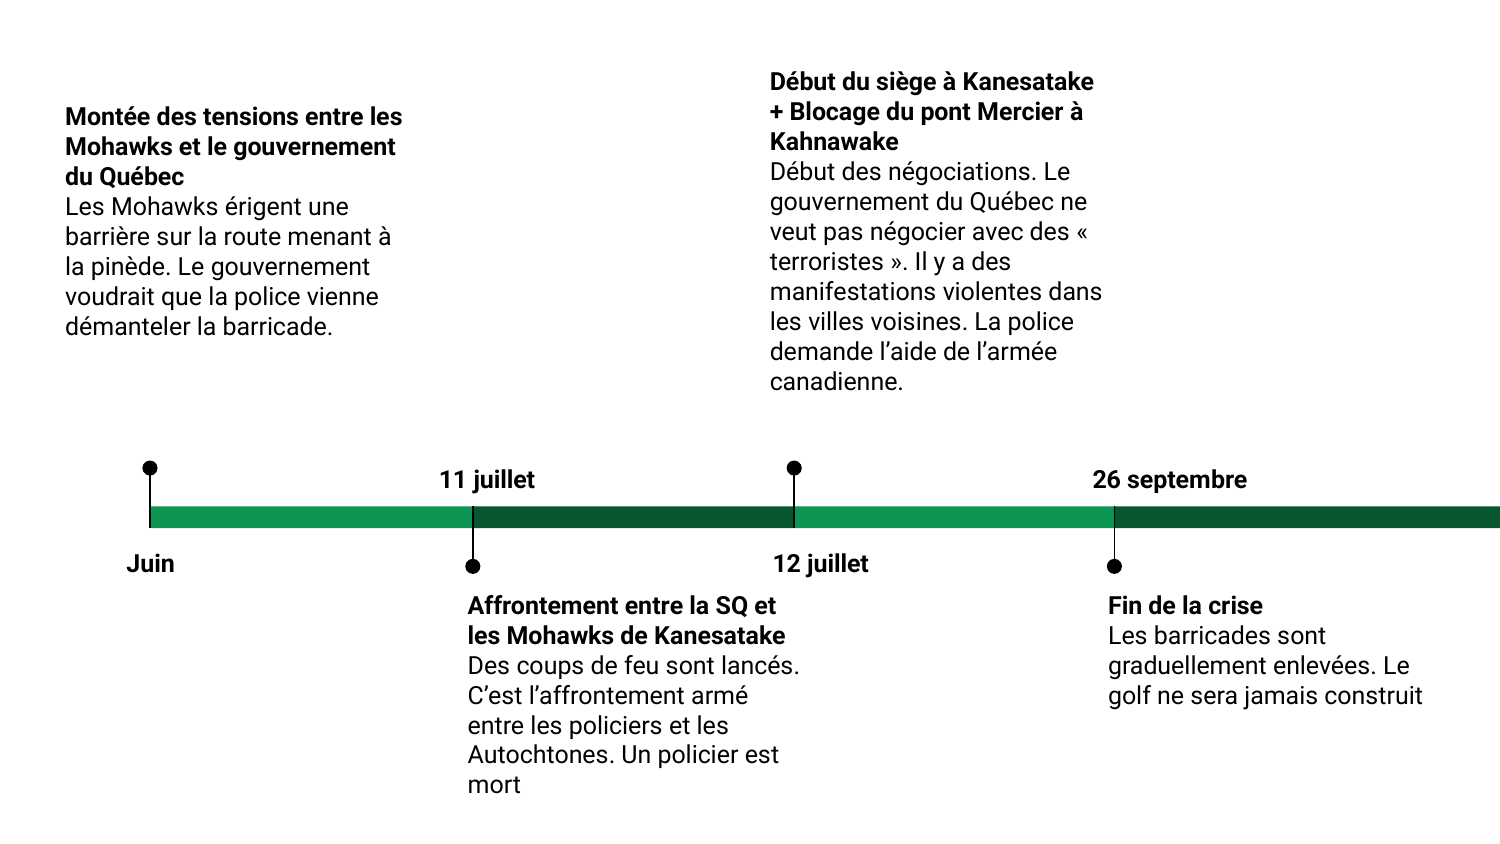

Début du siège à Kanesatake + Blocage du pont Mercier à Kahnawake
Début des négociations. Le gouvernement du Québec ne veut pas négocier avec des « terroristes ». Il y a des manifestations violentes dans les villes voisines. La police demande l’aide de l’armée canadienne.

12 juillet

Montée des tensions entre les Mohawks et le gouvernement du Québec
Les Mohawks érigent une barrière sur la route menant à la pinède. Le gouvernement voudrait que la police vienne démanteler la barricade.

Juin

11 juillet

Affrontement entre la SQ et les Mohawks de Kanesatake
Des coups de feu sont lancés. C’est l’affrontement armé entre les policiers et les Autochtones. Un policier est mort

26 septembre

Fin de la crise
Les barricades sont graduellement enlevées. Le golf ne sera jamais construit